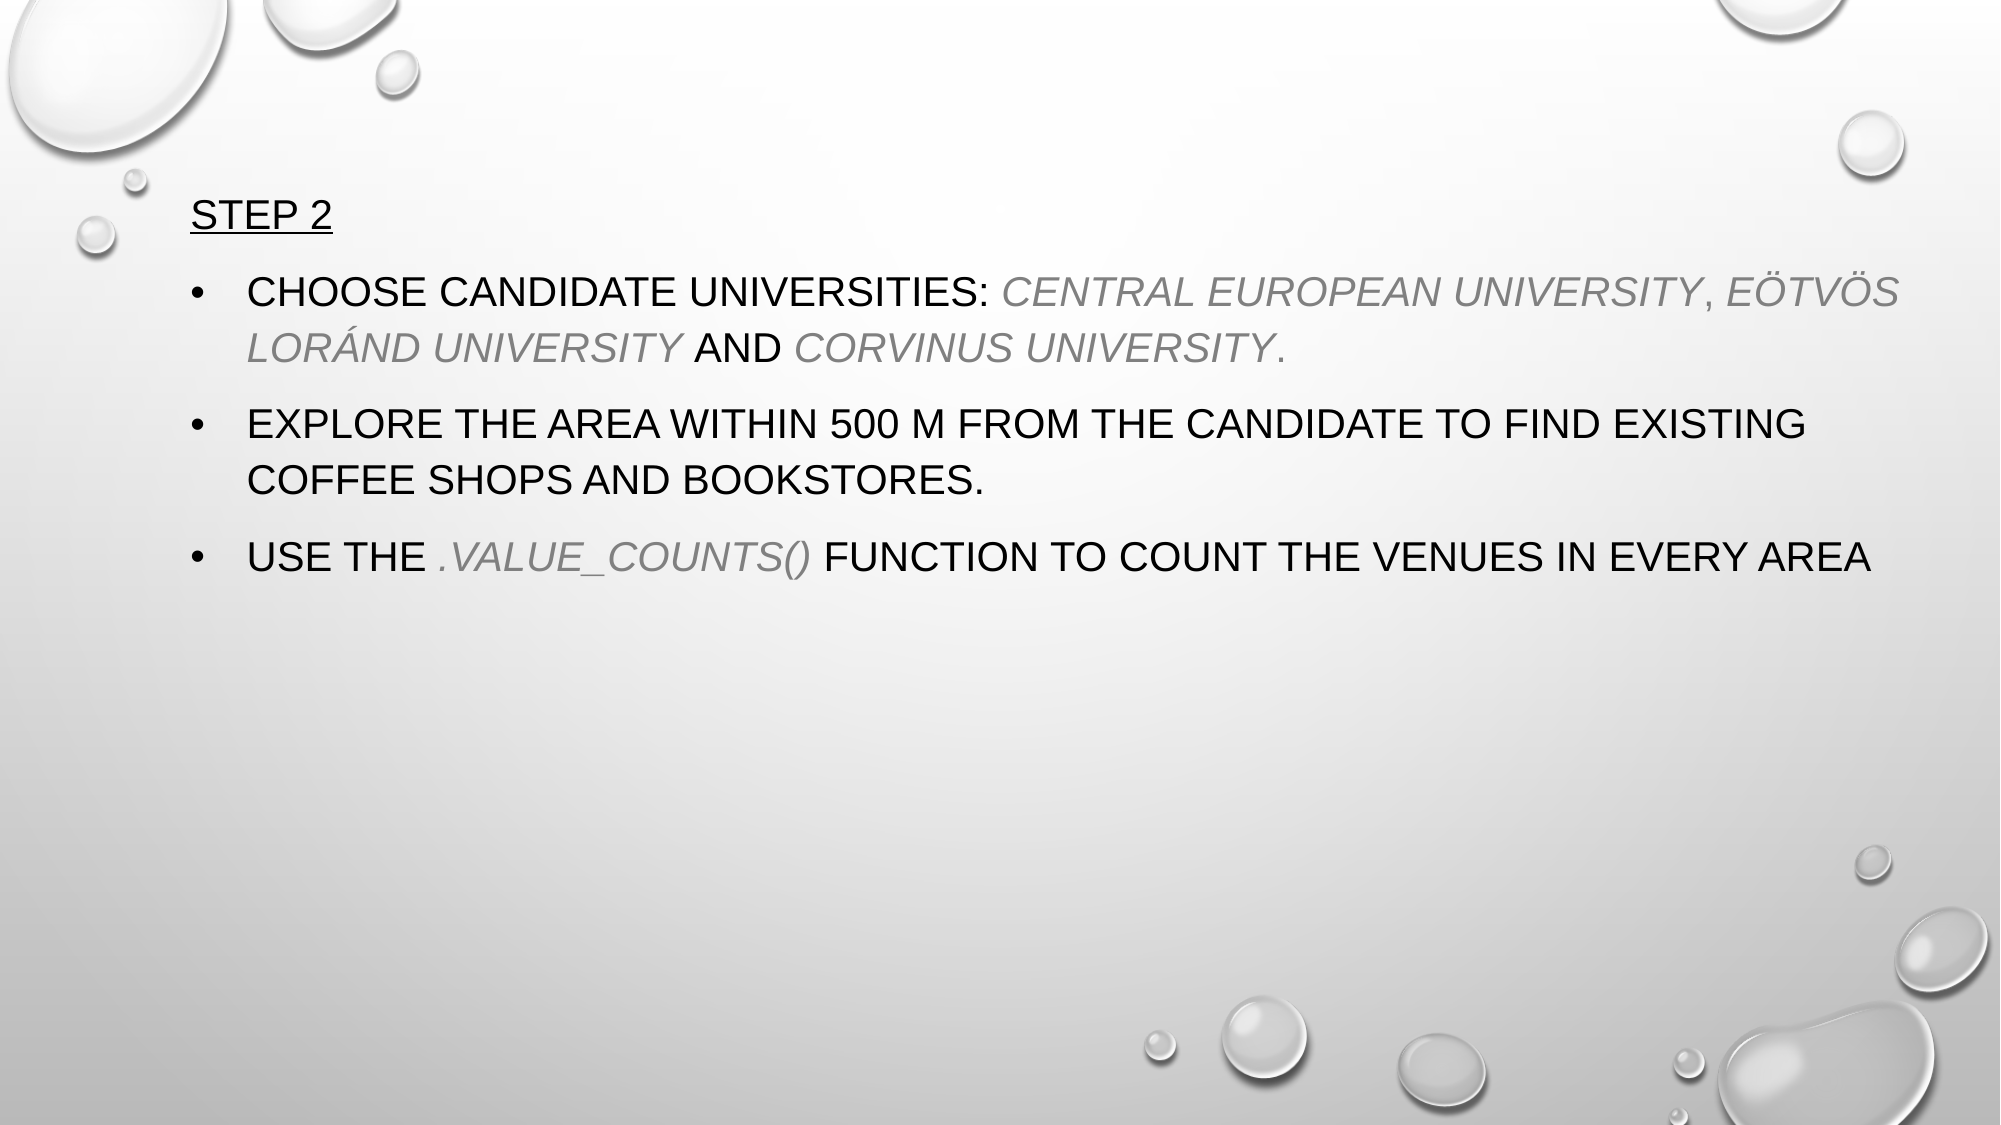

Step 2
Choose candidate universities: Central European University, Eötvös Loránd University and Corvinus University.
explore the area within 500 m from the candidate to find existing coffee shops and bookstores.
use the .value_counts() function to count the venues in every area